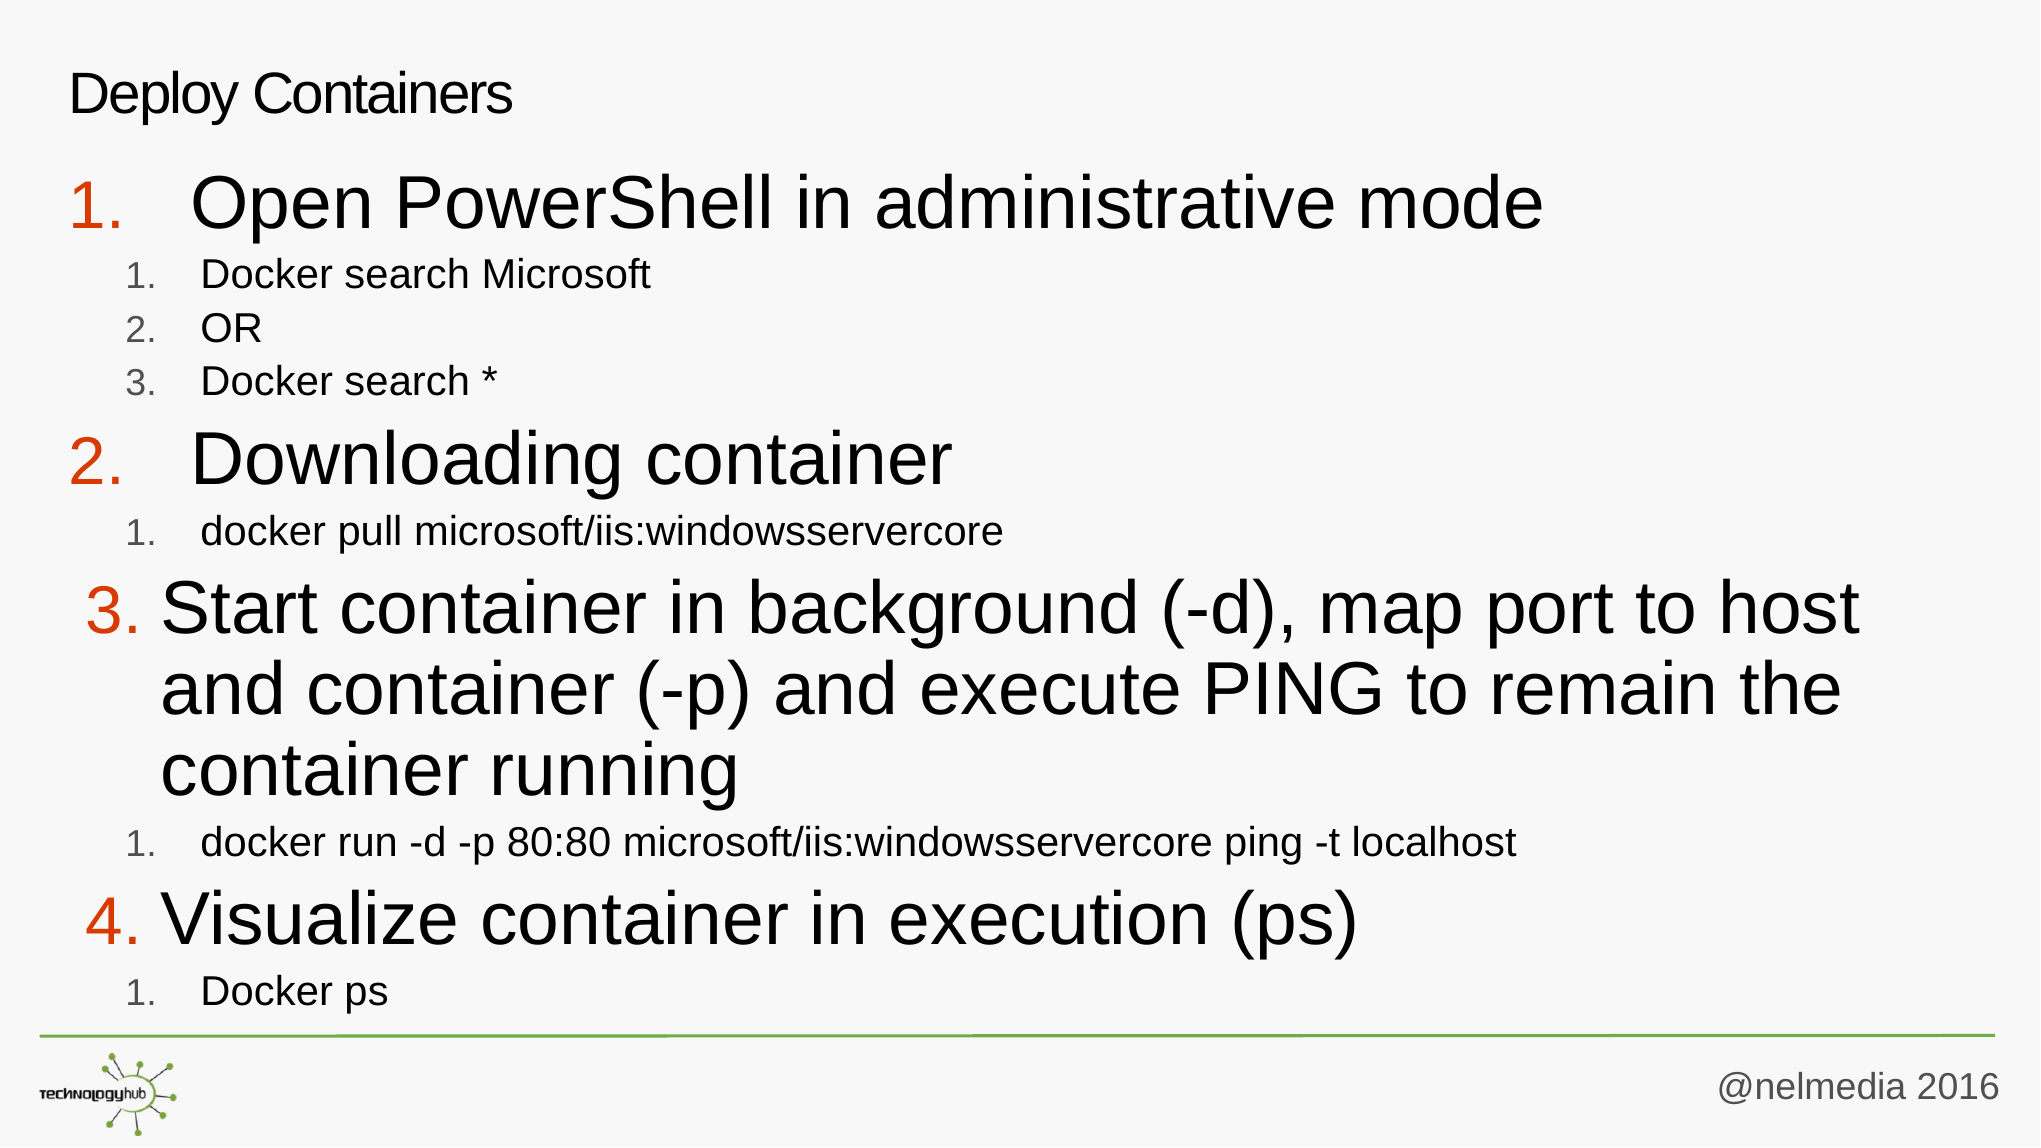

# Deploy Containers
Open PowerShell in administrative mode
Docker search Microsoft
OR
Docker search *
Downloading container
docker pull microsoft/iis:windowsservercore
Start container in background (-d), map port to host and container (-p) and execute PING to remain the container running
docker run -d -p 80:80 microsoft/iis:windowsservercore ping -t localhost
Visualize container in execution (ps)
Docker ps